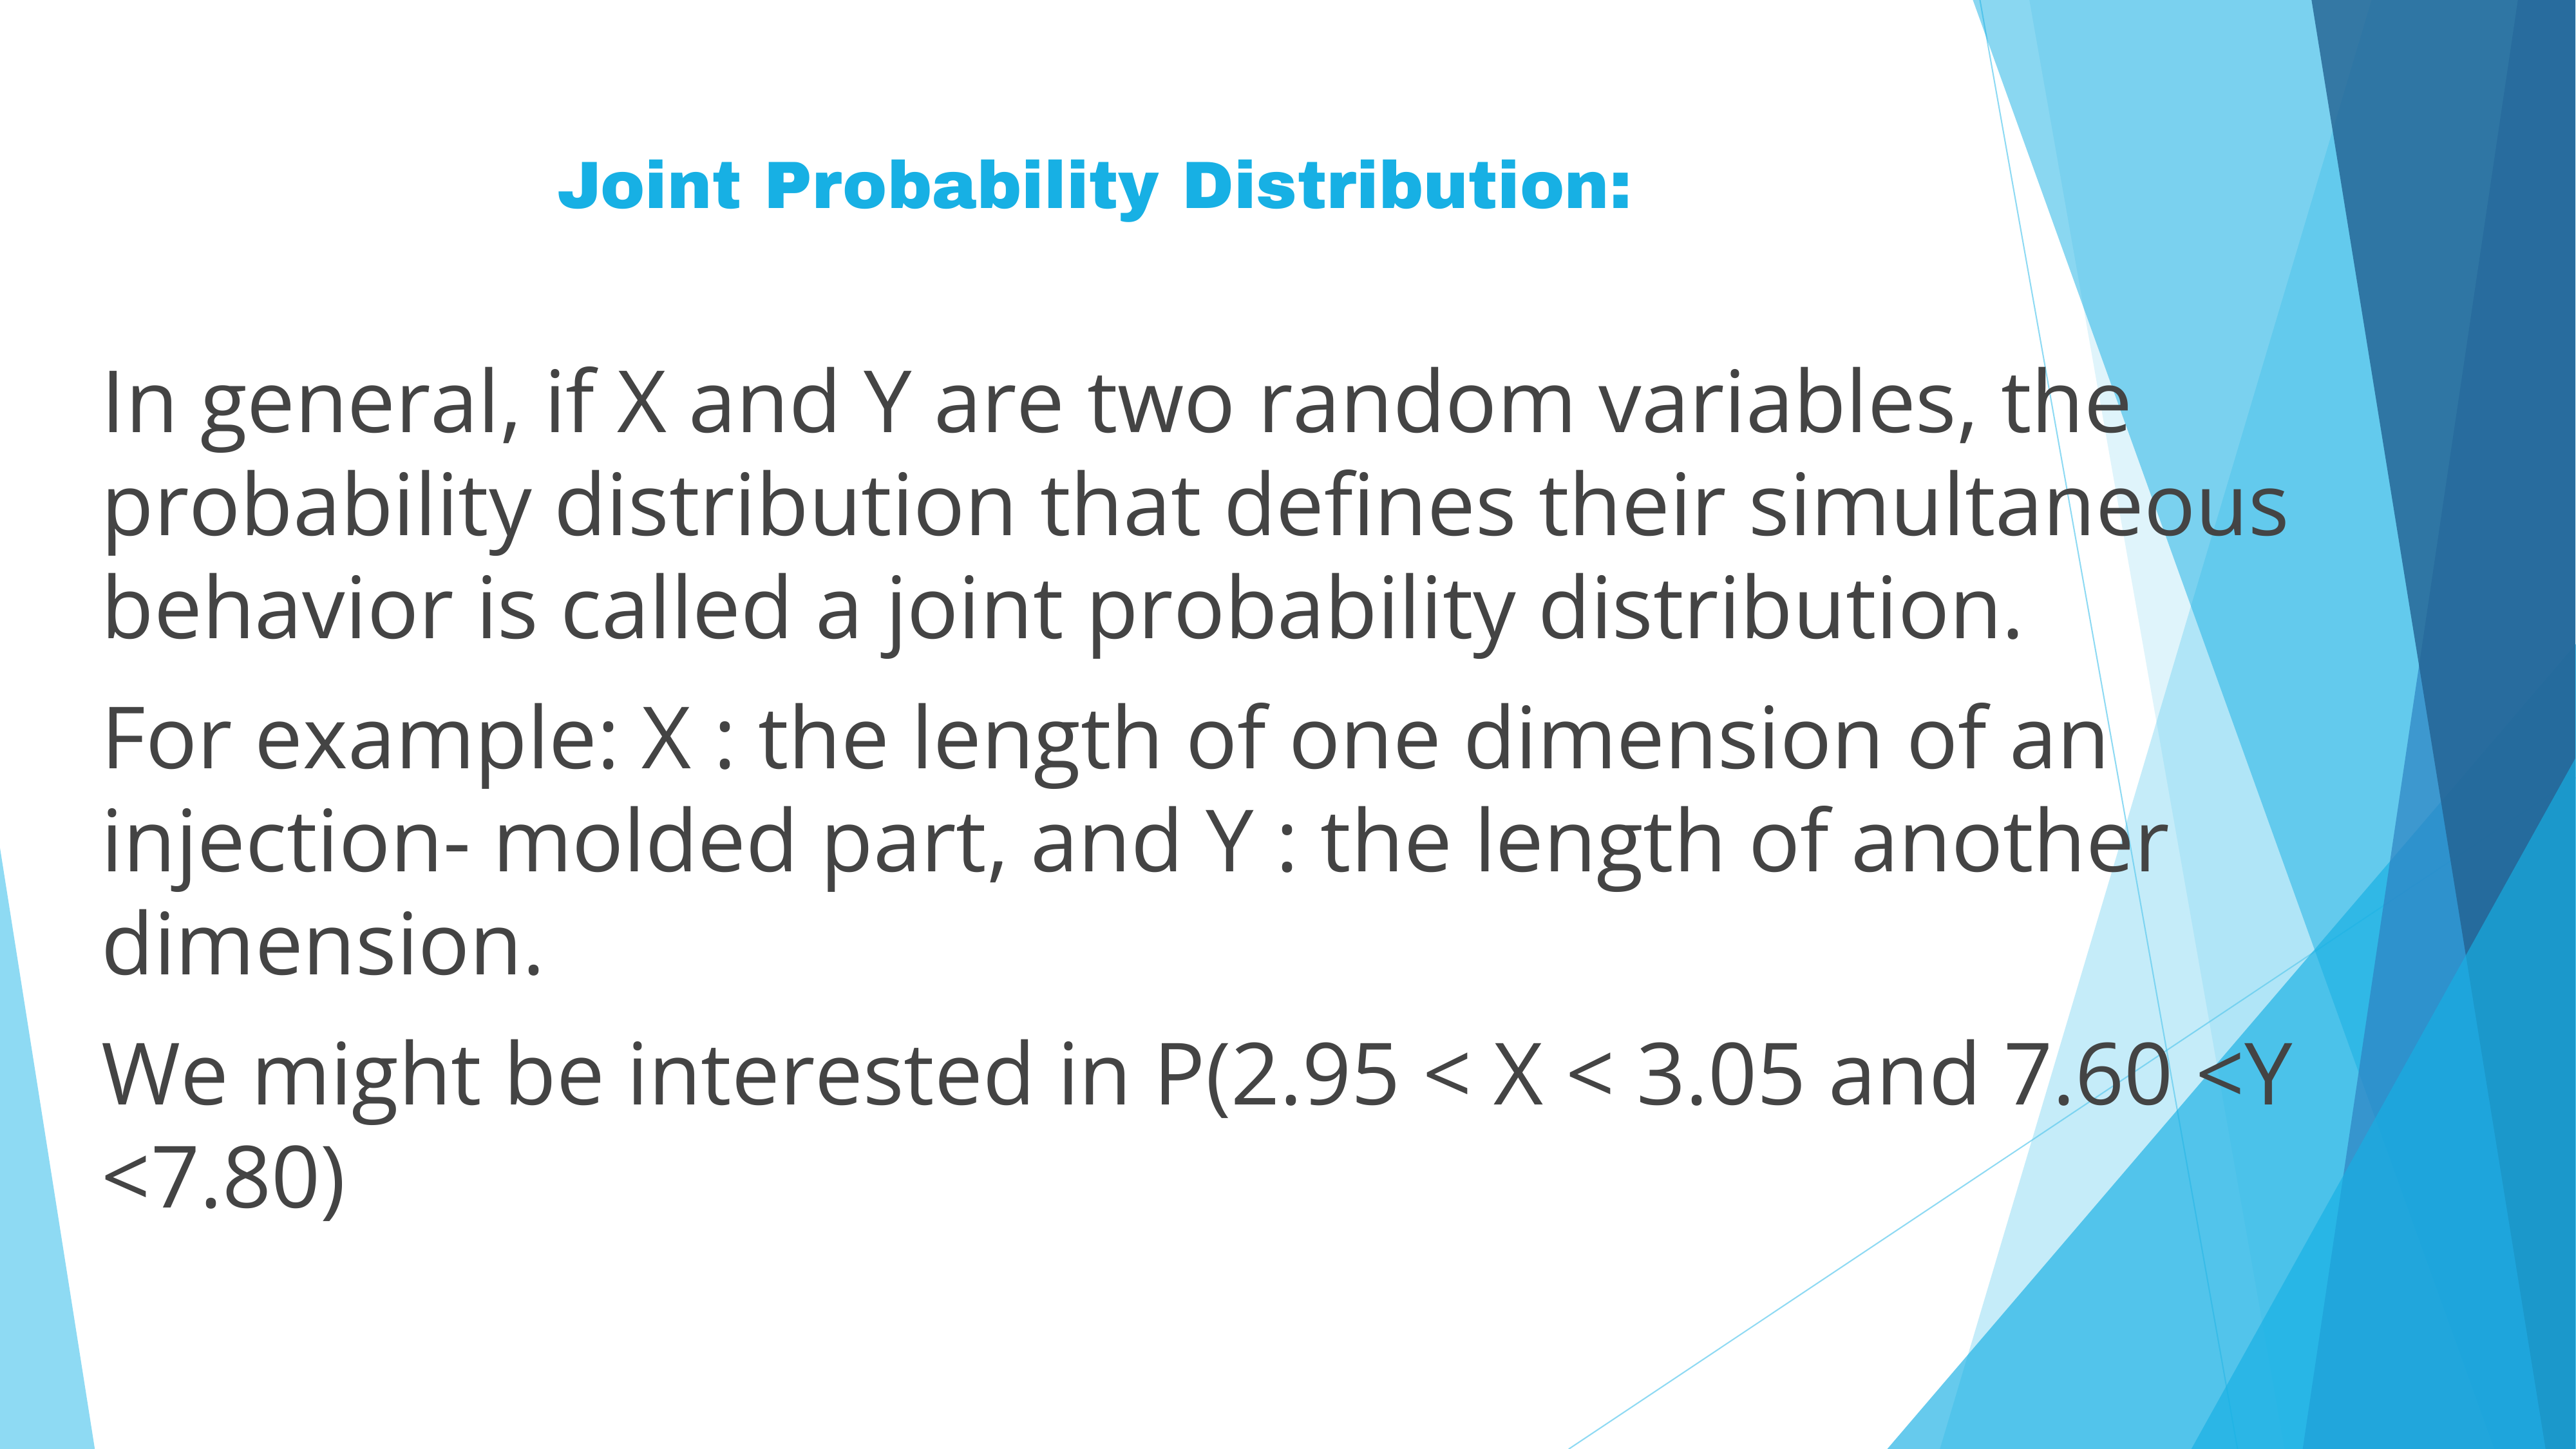

# Joint Probability Distribution:
 
In general, if X and Y are two random variables, the probability distribution that defines their simultaneous behavior is called a joint probability distribution.
For example: X : the length of one dimension of an injection- molded part, and Y : the length of another dimension.
We might be interested in P(2.95 < X < 3.05 and 7.60 <Y <7.80)